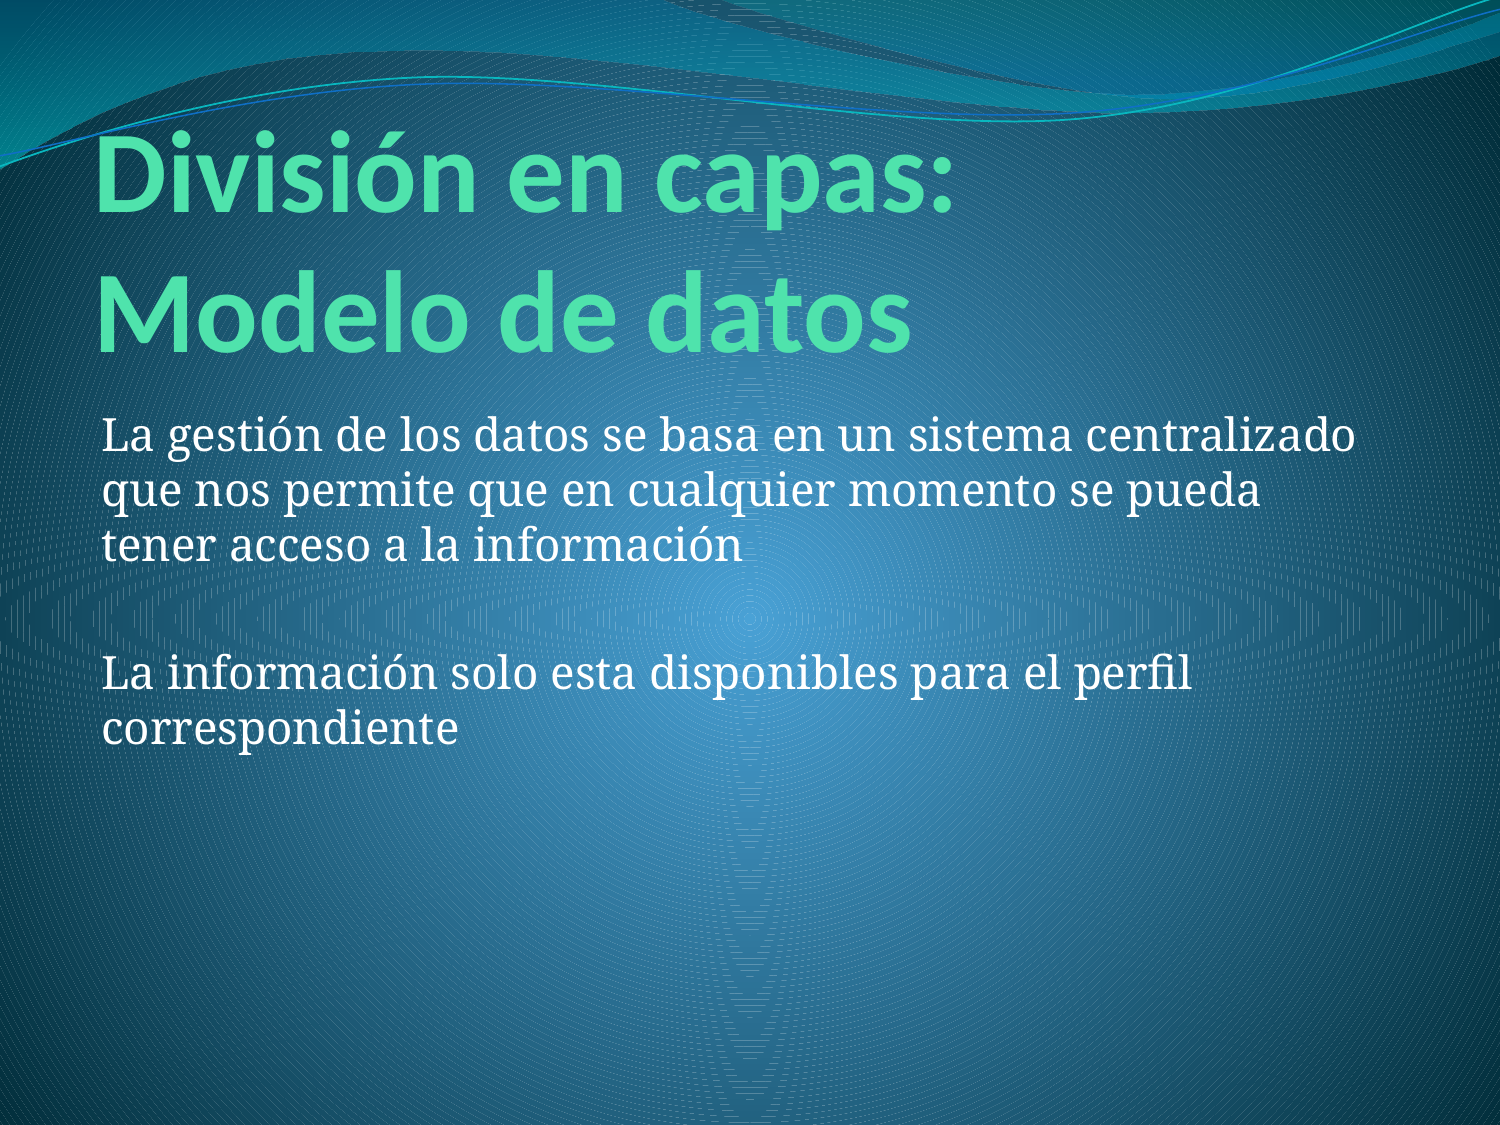

# División en capas: Modelo de datos
La gestión de los datos se basa en un sistema centralizado que nos permite que en cualquier momento se pueda tener acceso a la información

La información solo esta disponibles para el perfil correspondiente